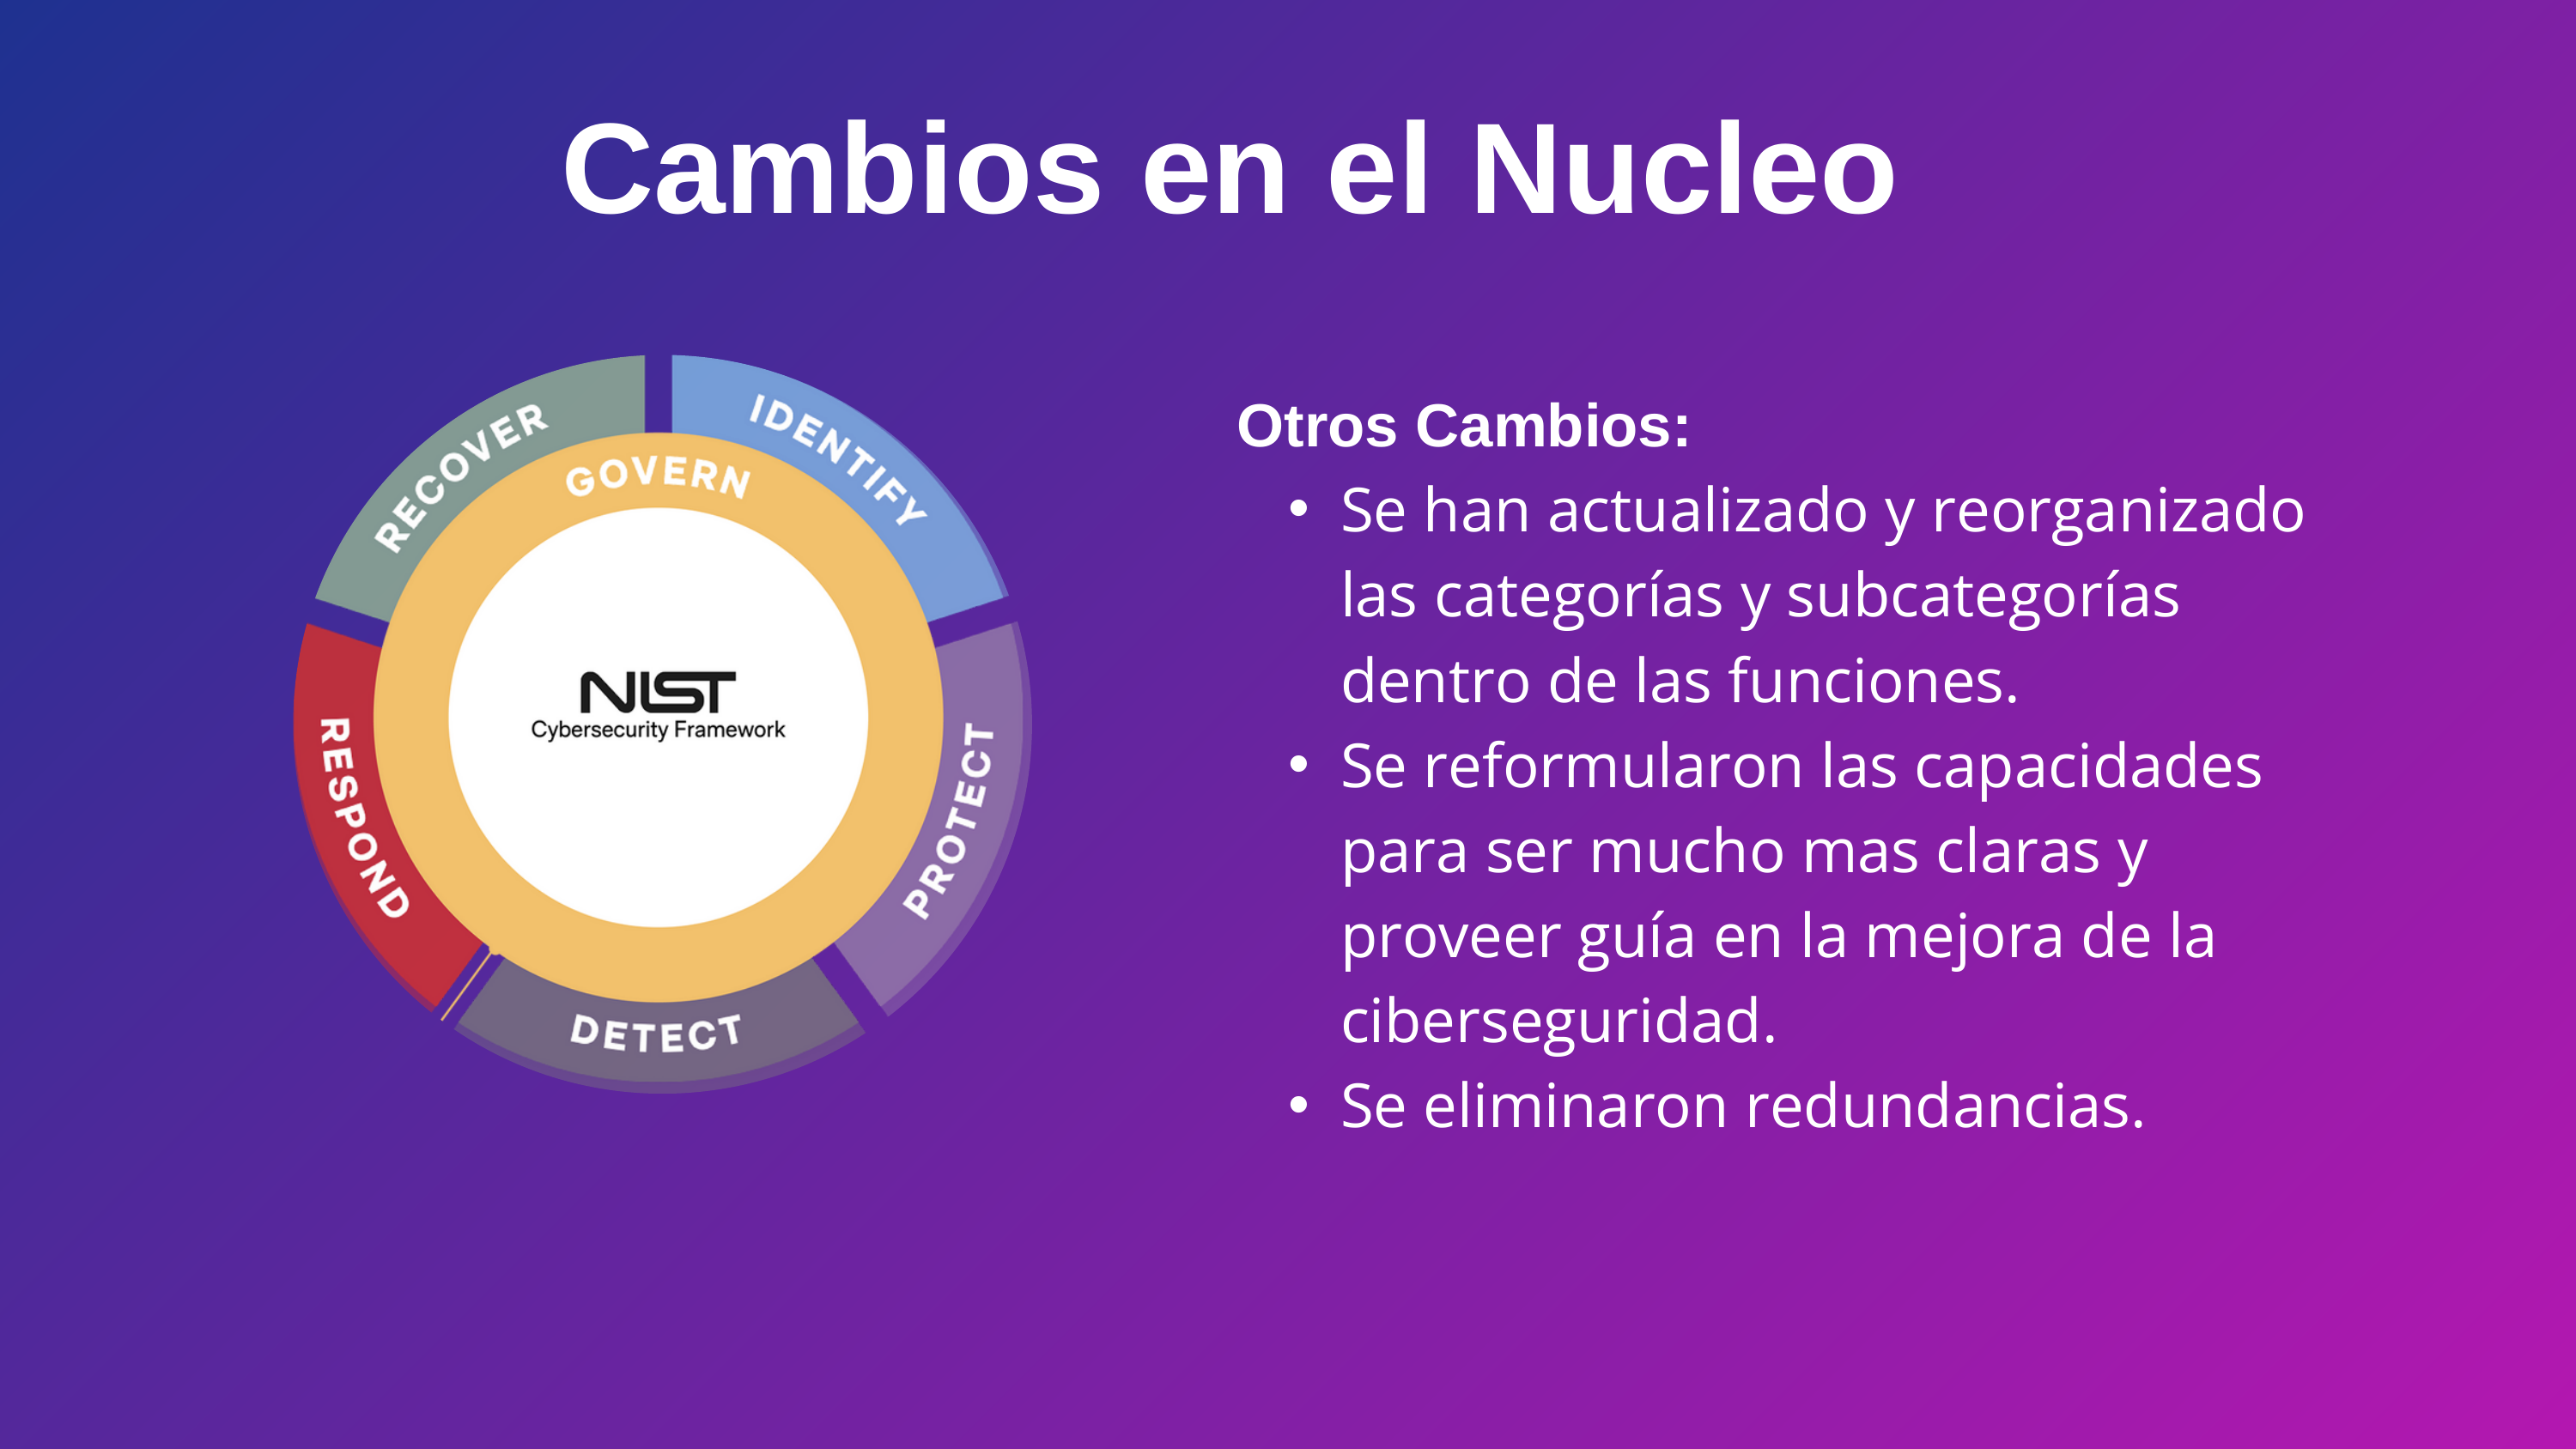

Cambios en el Nucleo

Otros Cambios:
Se han actualizado y reorganizado las categorías y subcategorías dentro de las funciones.
Se reformularon las capacidades para ser mucho mas claras y proveer guía en la mejora de la ciberseguridad.
Se eliminaron redundancias.